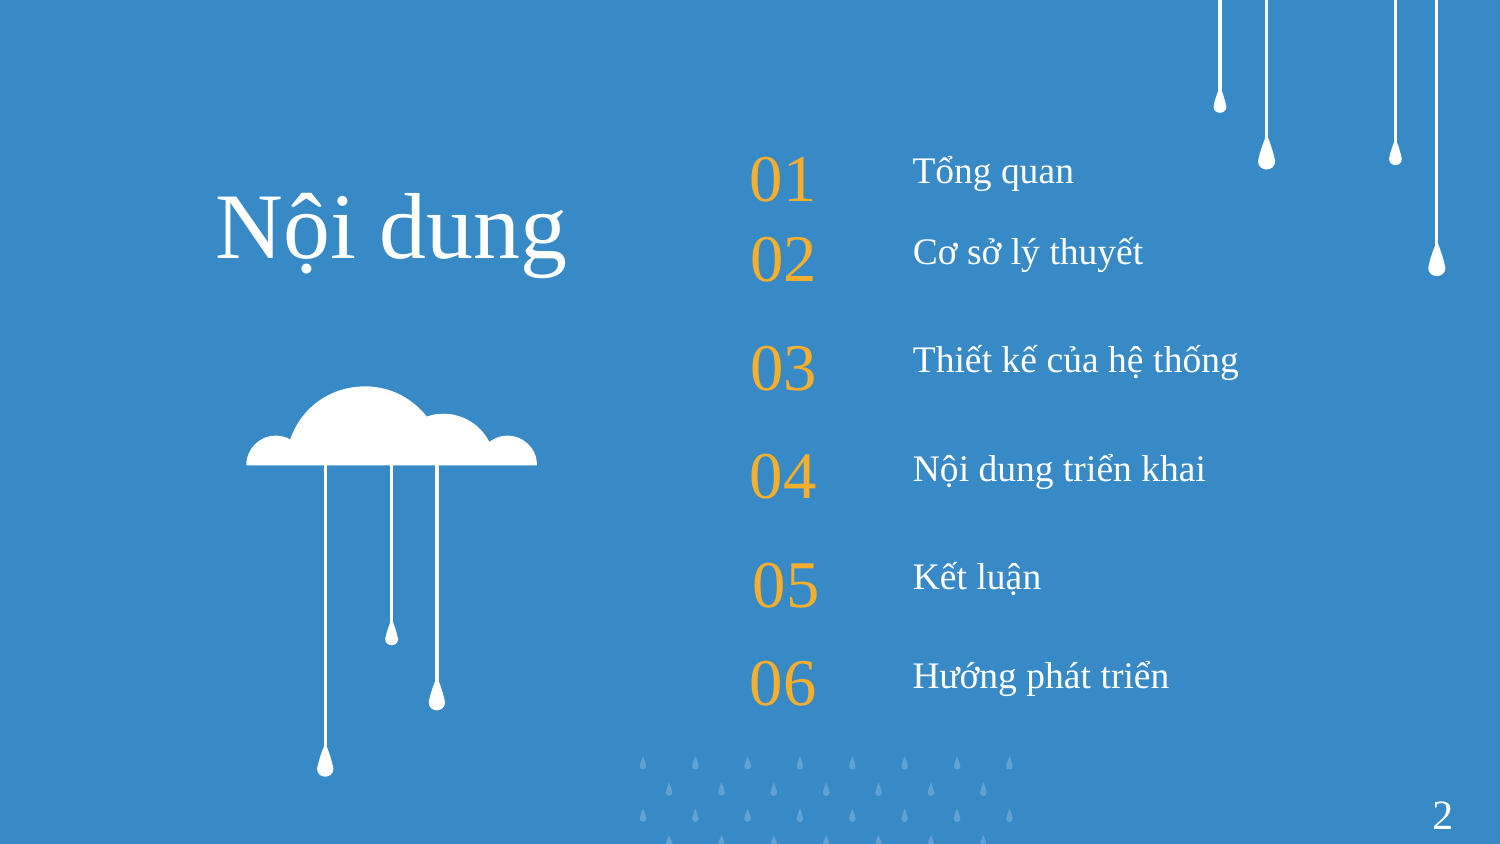

Nội dung
01
Tổng quan
# 02
Cơ sở lý thuyết
03
Thiết kế của hệ thống

04
Nội dung triển khai
05
Kết luận
06
Hướng phát triển
2